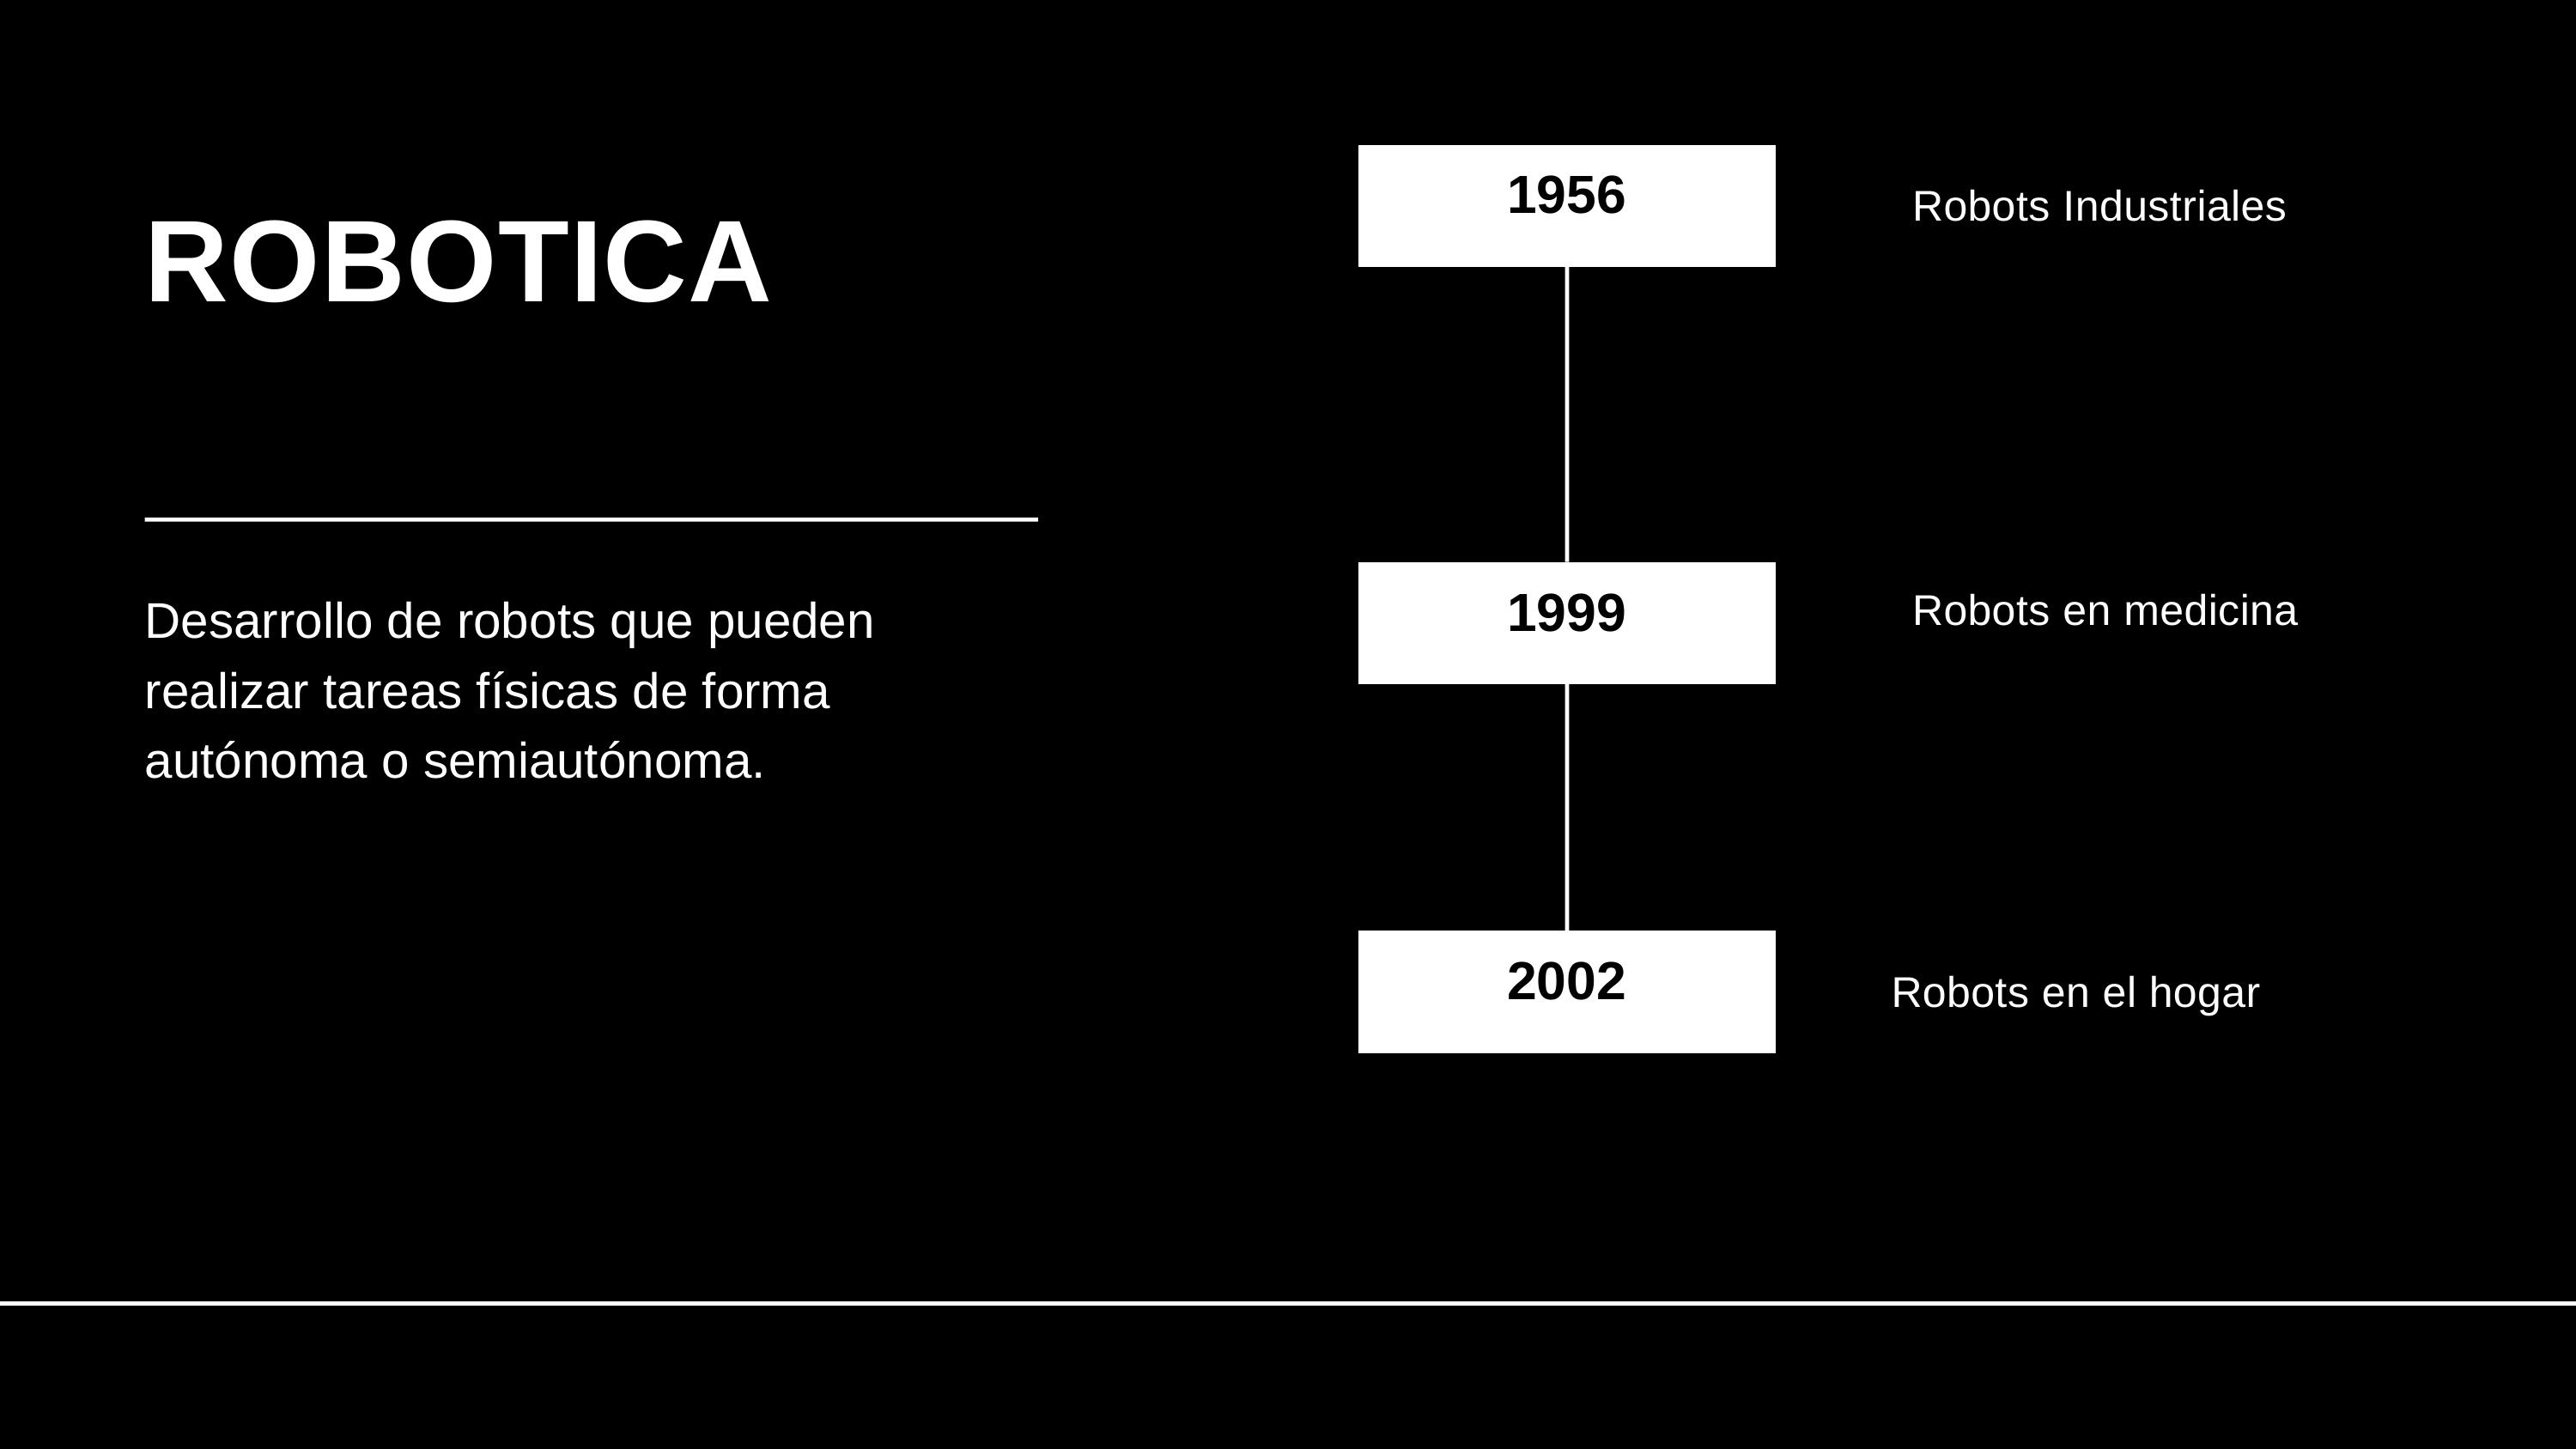

1956
Robots Industriales
ROBOTICA

1999
Desarrollo de robots que pueden realizar tareas físicas de forma autónoma o semiautónoma.
Robots en medicina

2002
Robots en el hogar